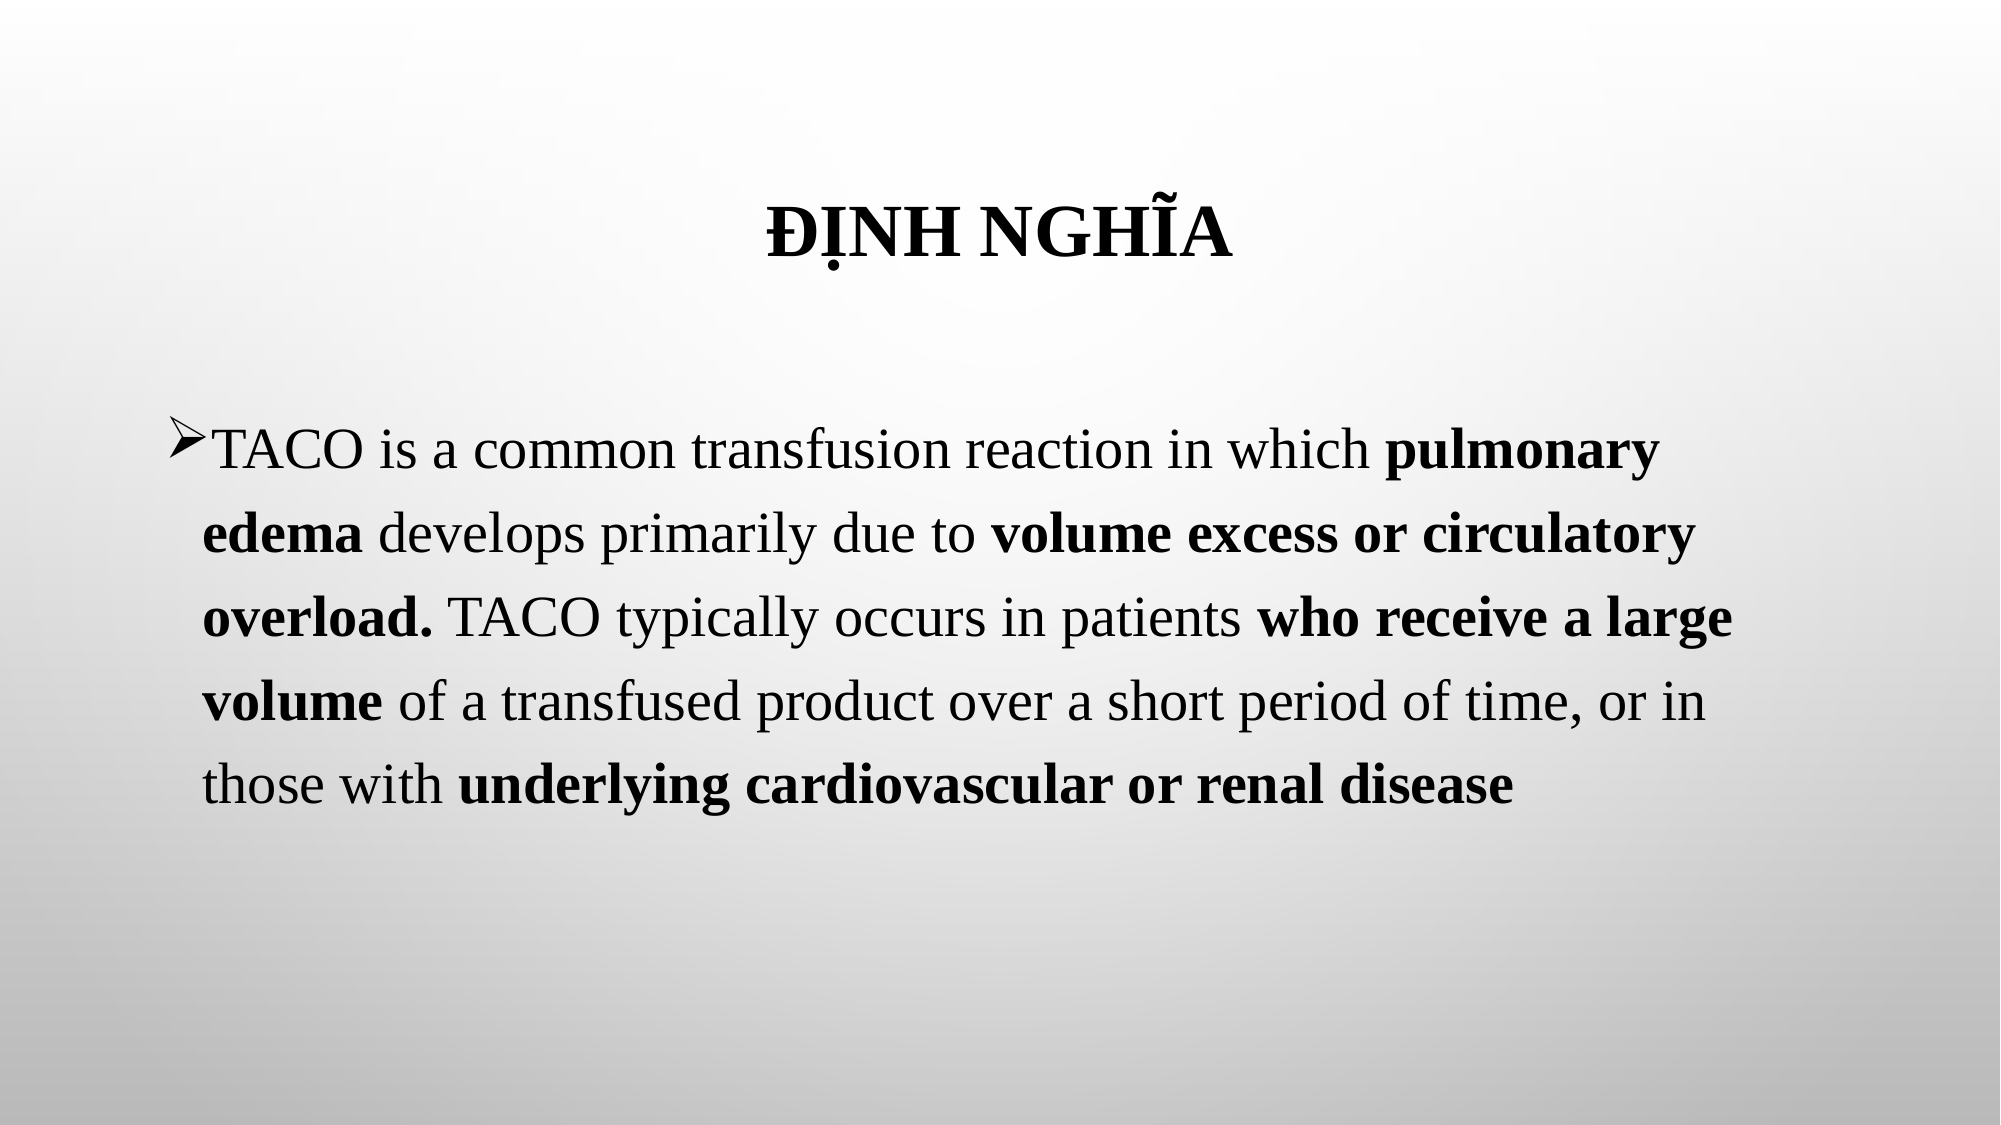

# Định nghĩa
TACO is a common transfusion reaction in which pulmonary edema develops primarily due to volume excess or circulatory overload. TACO typically occurs in patients who receive a large volume of a transfused product over a short period of time, or in those with underlying cardiovascular or renal disease